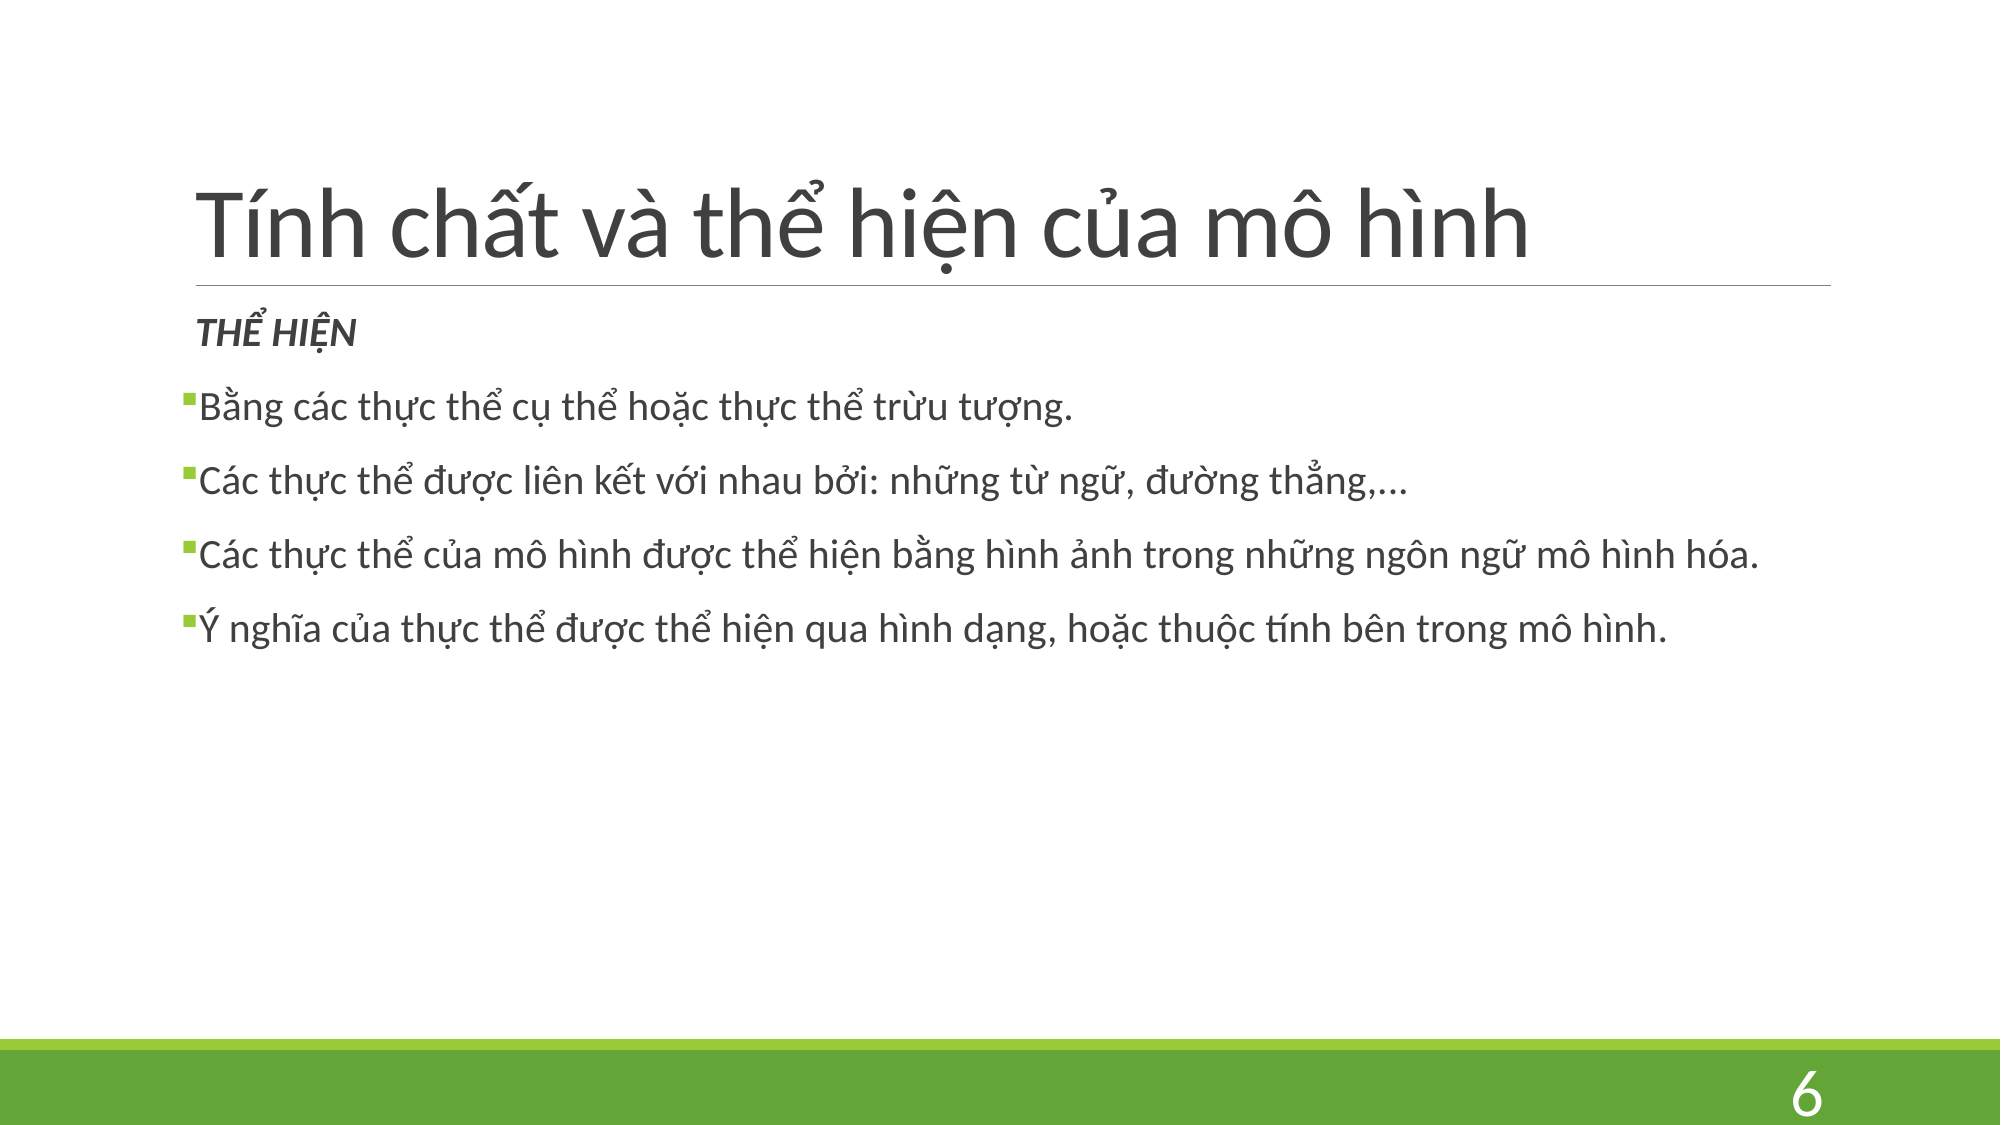

# Tính chất và thể hiện của mô hình
THỂ HIỆN
Bằng các thực thể cụ thể hoặc thực thể trừu tượng.
Các thực thể được liên kết với nhau bởi: những từ ngữ, đường thẳng,...
Các thực thể của mô hình được thể hiện bằng hình ảnh trong những ngôn ngữ mô hình hóa.
Ý nghĩa của thực thể được thể hiện qua hình dạng, hoặc thuộc tính bên trong mô hình.

6